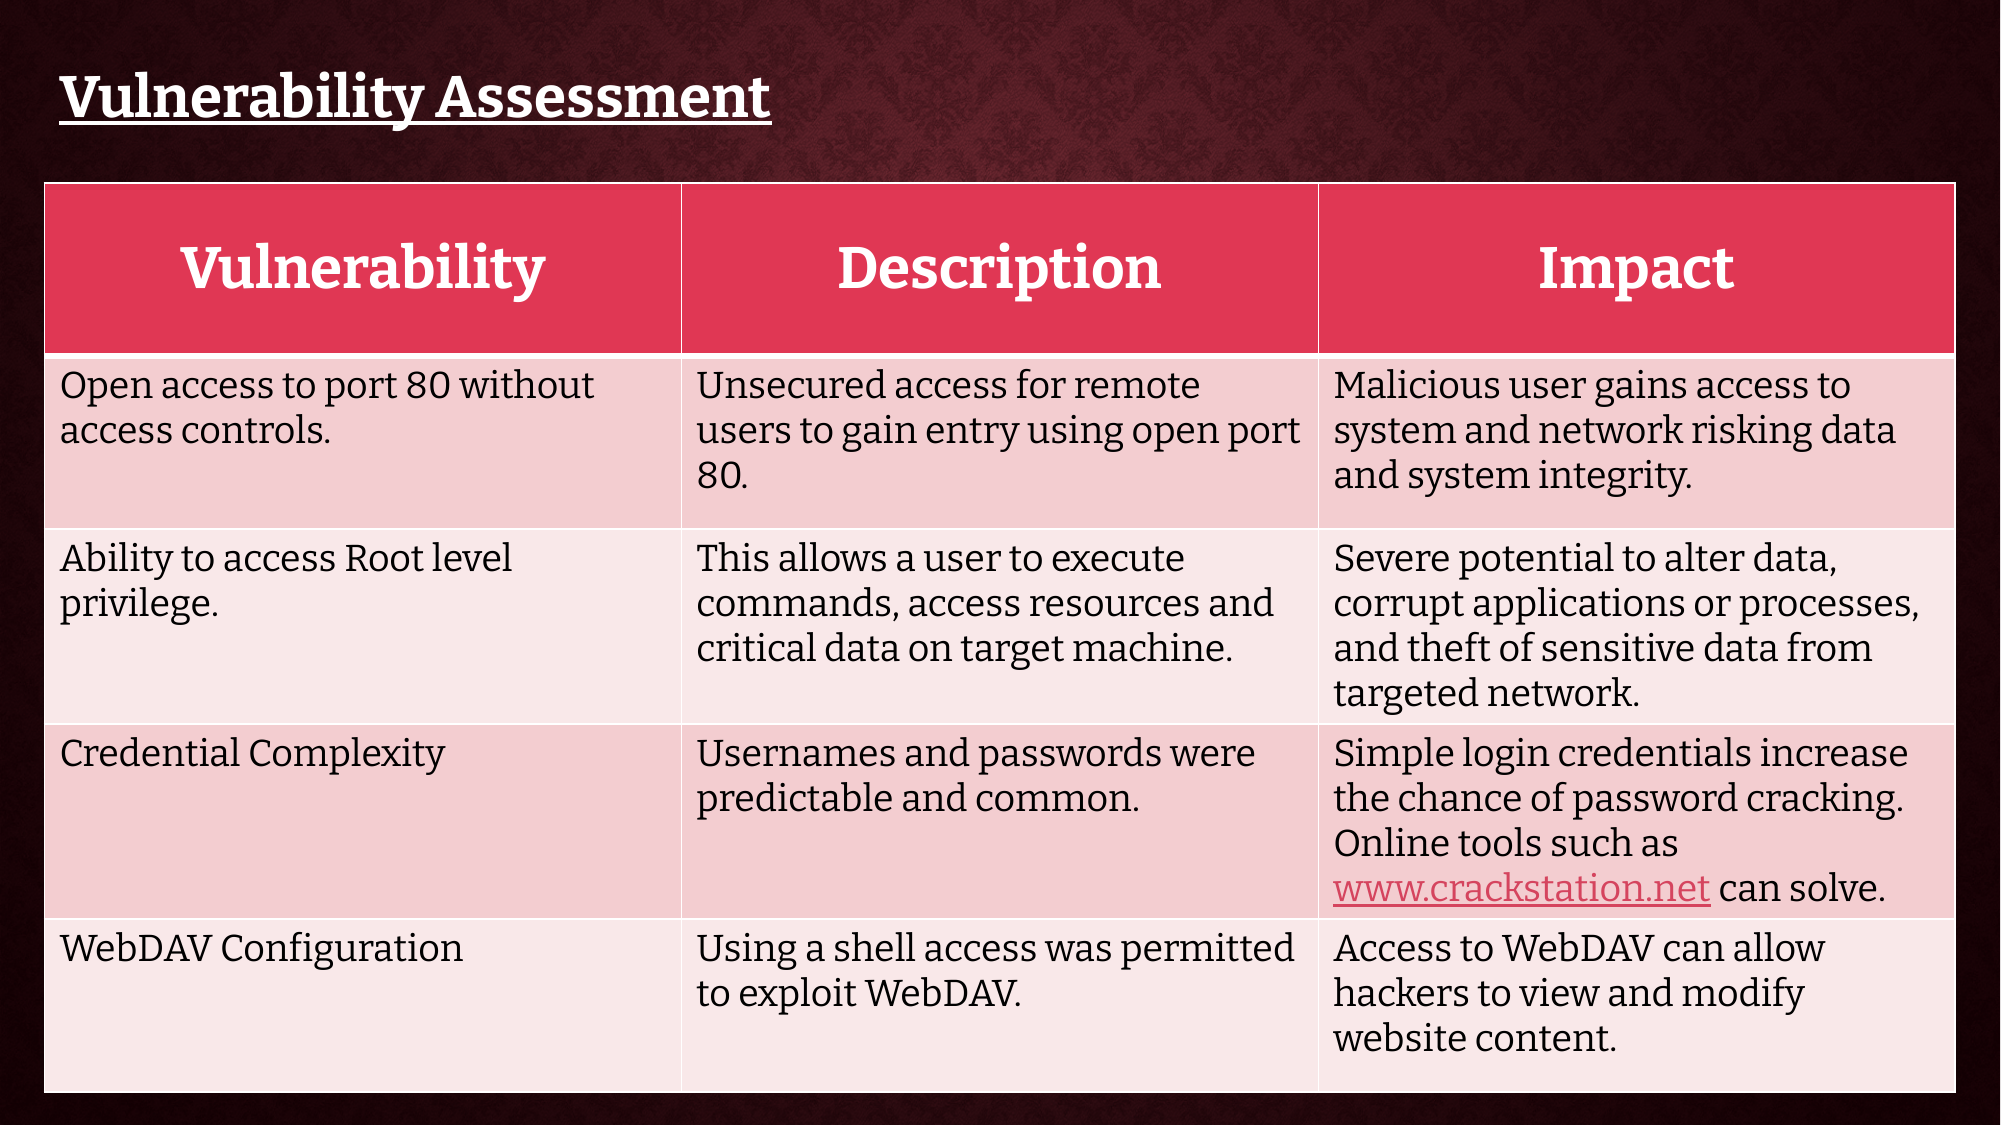

Vulnerability Assessment

| Vulnerability | Description | Impact |
| --- | --- | --- |
| Open access to port 80 without access controls. | Unsecured access for remote users to gain entry using open port 80. | Malicious user gains access to system and network risking data and system integrity. |
| Ability to access Root level privilege. | This allows a user to execute commands, access resources and critical data on target machine. | Severe potential to alter data, corrupt applications or processes, and theft of sensitive data from targeted network. |
| Credential Complexity | Usernames and passwords were predictable and common. | Simple login credentials increase the chance of password cracking. Online tools such as www.crackstation.net can solve. |
| WebDAV Configuration | Using a shell access was permitted to exploit WebDAV. | Access to WebDAV can allow hackers to view and modify website content. |